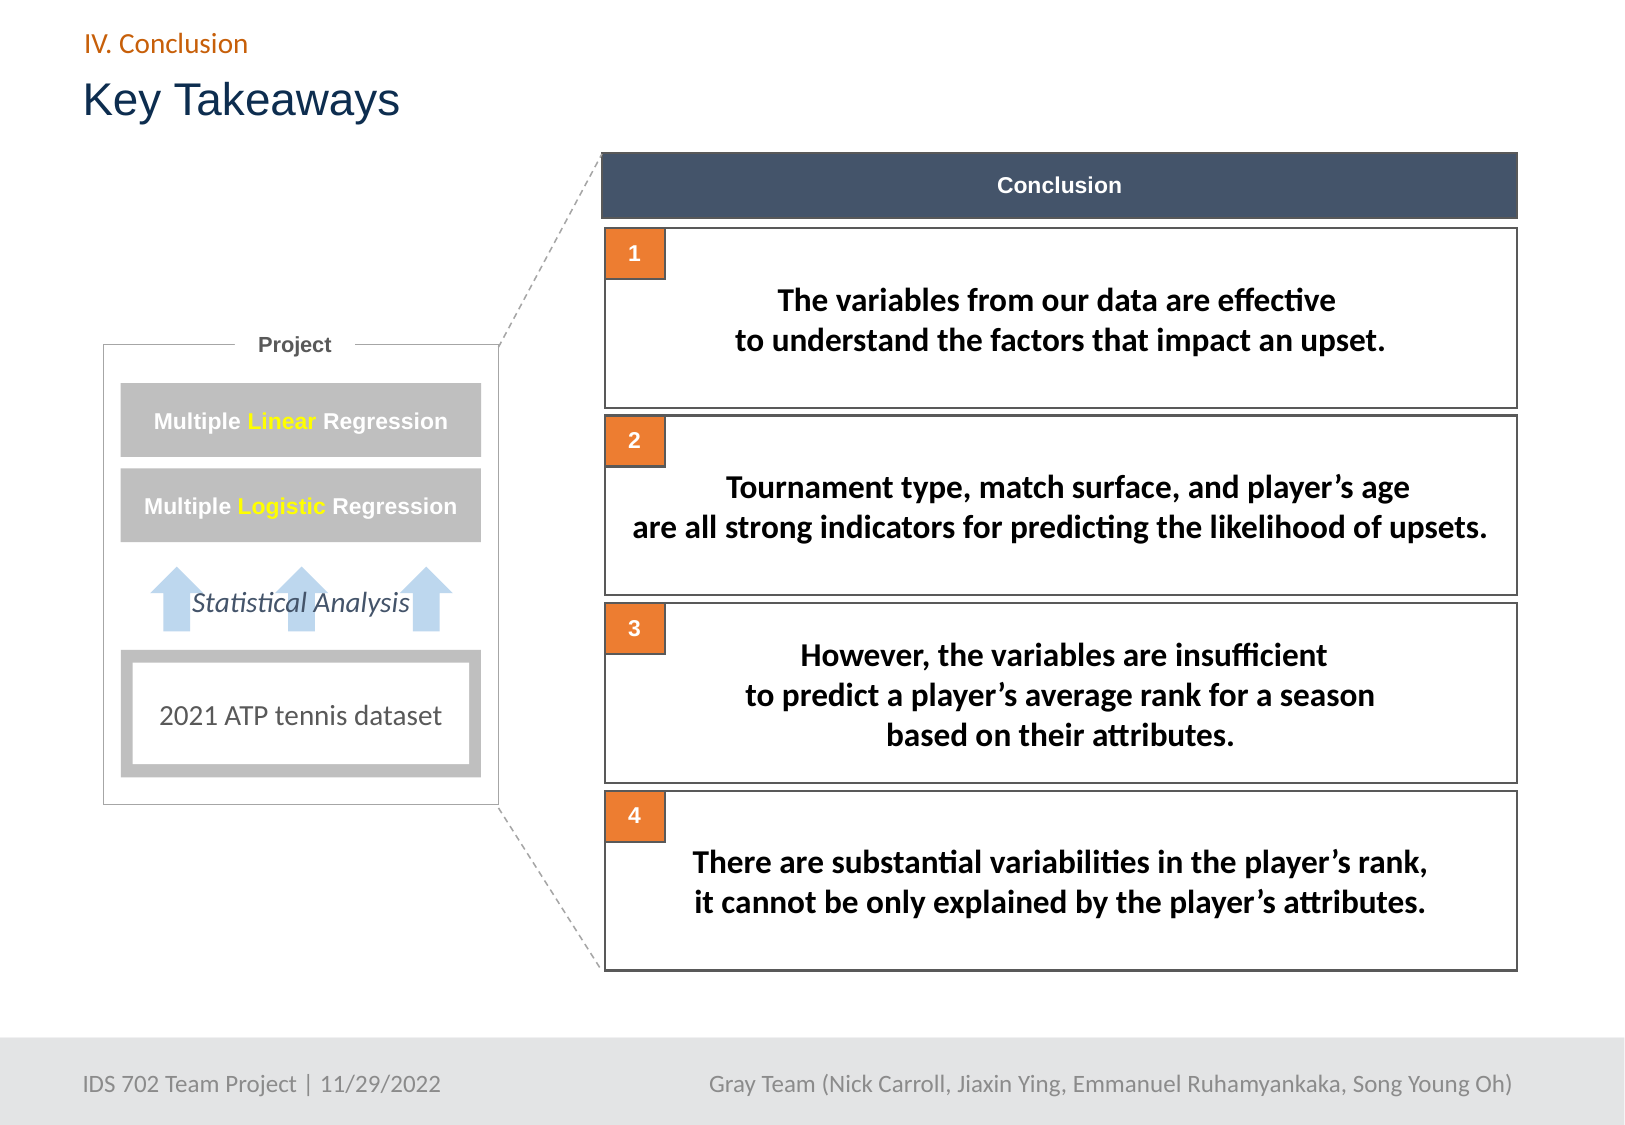

IV. Conclusion
# Key Takeaways
Conclusion
The variables from our data are effective
to understand the factors that impact an upset.
1
Project

Multiple Linear Regression
  Tournament type, match surface, and player’s age
are all strong indicators for predicting the likelihood of upsets.
2
Multiple Logistic Regression

Statistical Analysis
 However, the variables are insufficient
to predict a player’s average rank for a season
based on their attributes.
3

2021 ATP tennis dataset
There are substantial variabilities in the player’s rank,
it cannot be only explained by the player’s attributes.
4
IDS 702 Team Project | 11/29/2022
Gray Team (Nick Carroll, Jiaxin Ying, Emmanuel Ruhamyankaka, Song Young Oh)